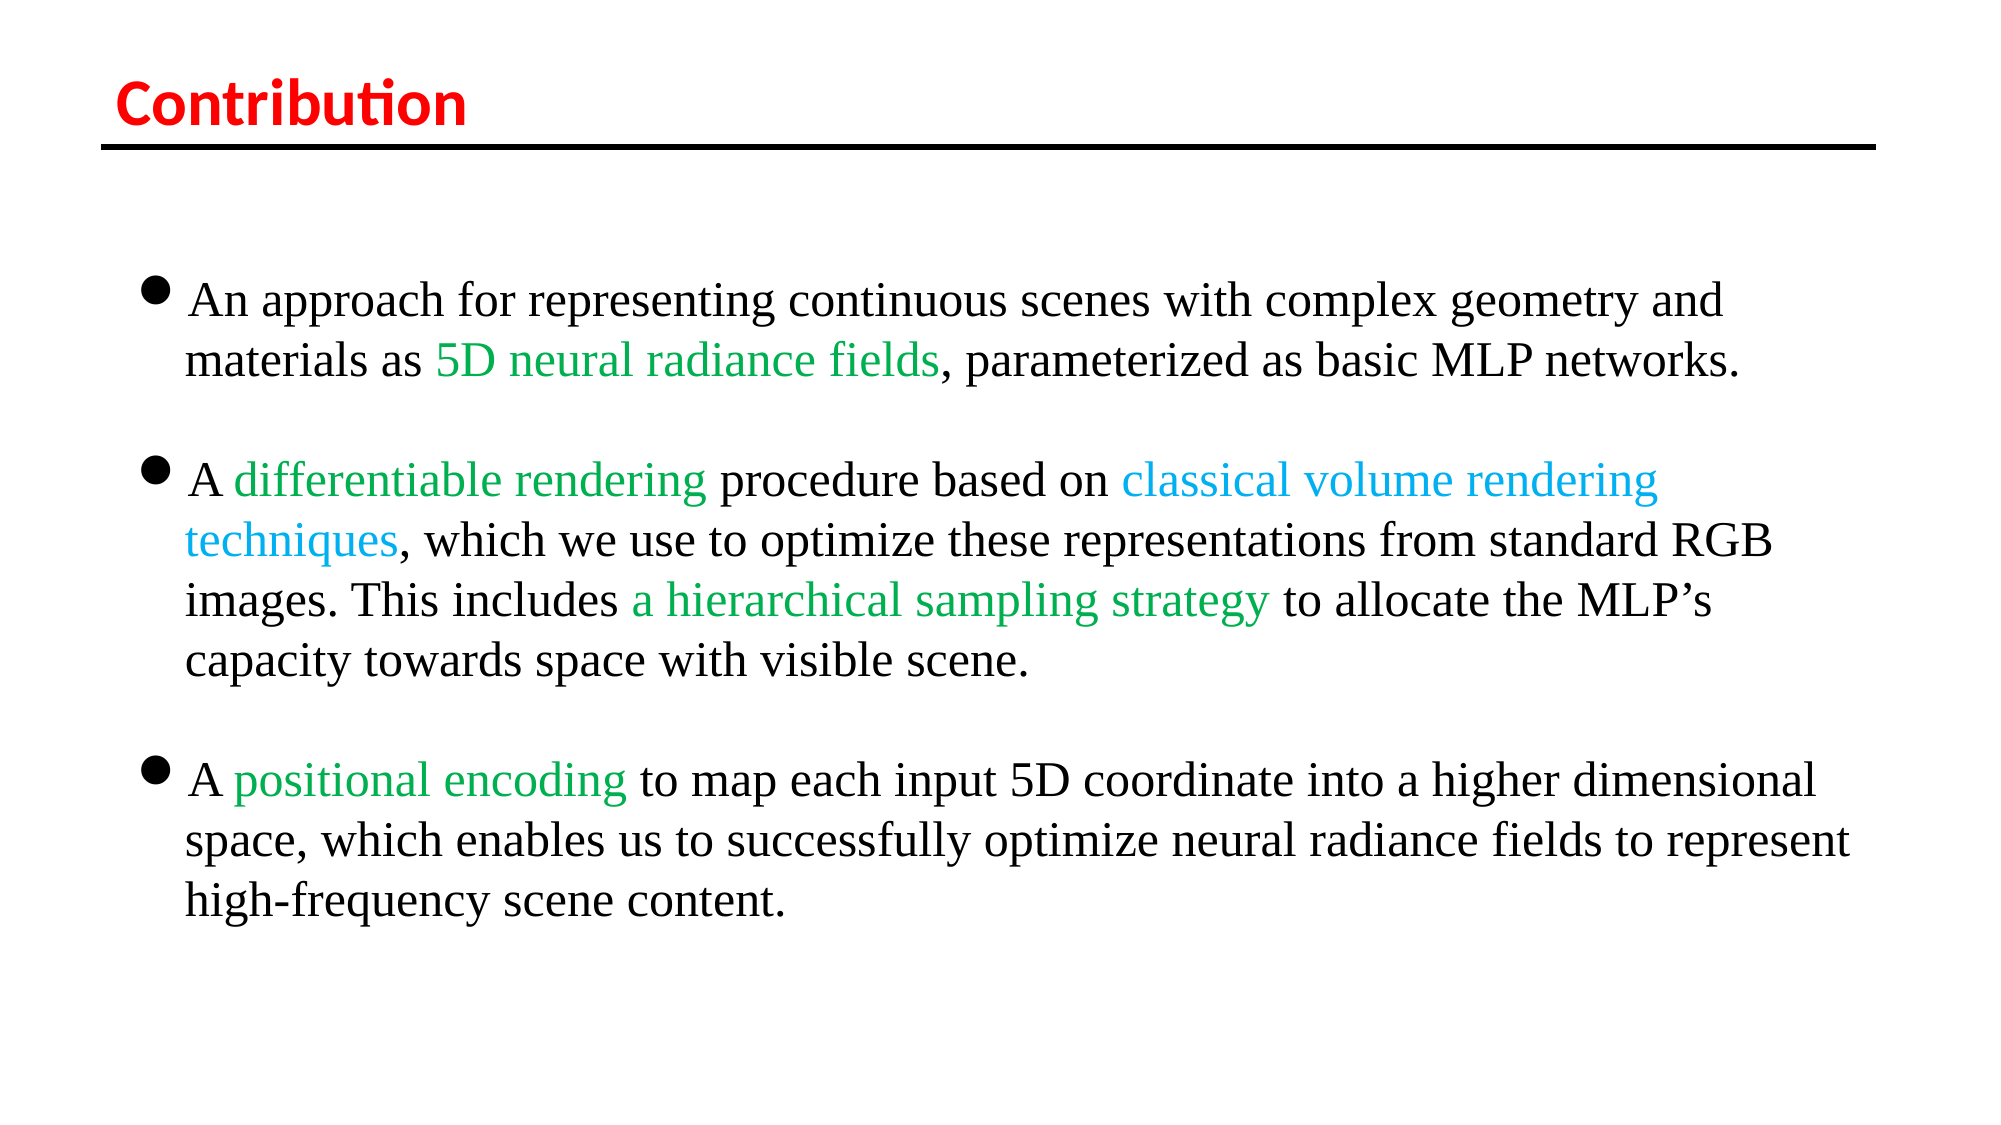

Contribution
An approach for representing continuous scenes with complex geometry and materials as 5D neural radiance fields, parameterized as basic MLP networks.

A differentiable rendering procedure based on classical volume rendering techniques, which we use to optimize these representations from standard RGB images. This includes a hierarchical sampling strategy to allocate the MLP’s capacity towards space with visible scene.

A positional encoding to map each input 5D coordinate into a higher dimensional space, which enables us to successfully optimize neural radiance fields to represent high-frequency scene content.